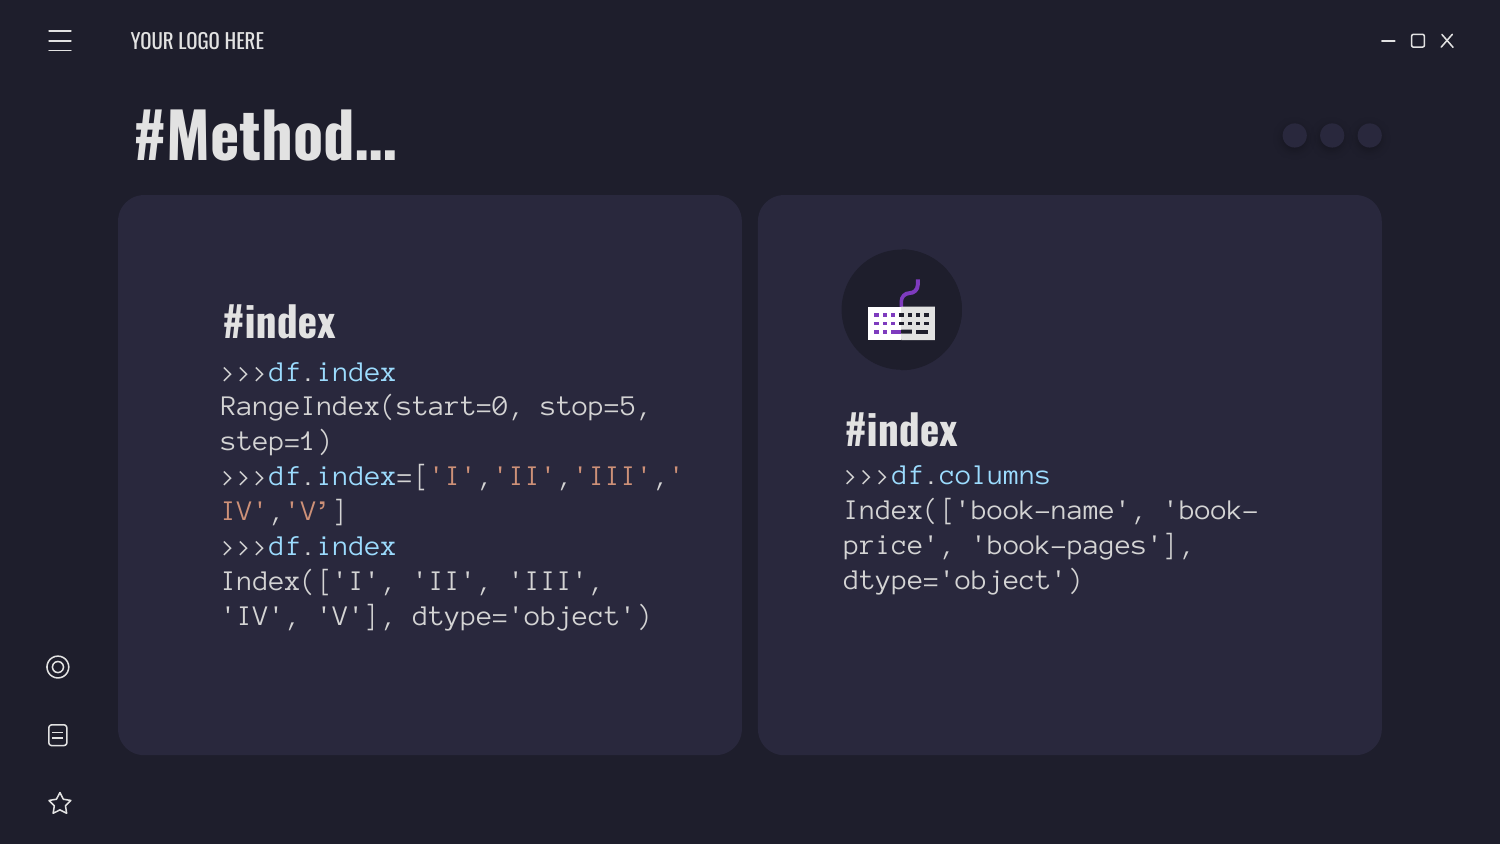

YOUR LOGO HERE

# #Method…

#index
>>>df.index
RangeIndex(start=0, stop=5, step=1)
>>>df.index=['I','II','III','IV','V’]
>>>df.index
Index(['I', 'II', 'III', 'IV', 'V'], dtype='object')
#index
>>>df.columns
Index(['book-name', 'book-price', 'book-pages'], dtype='object')